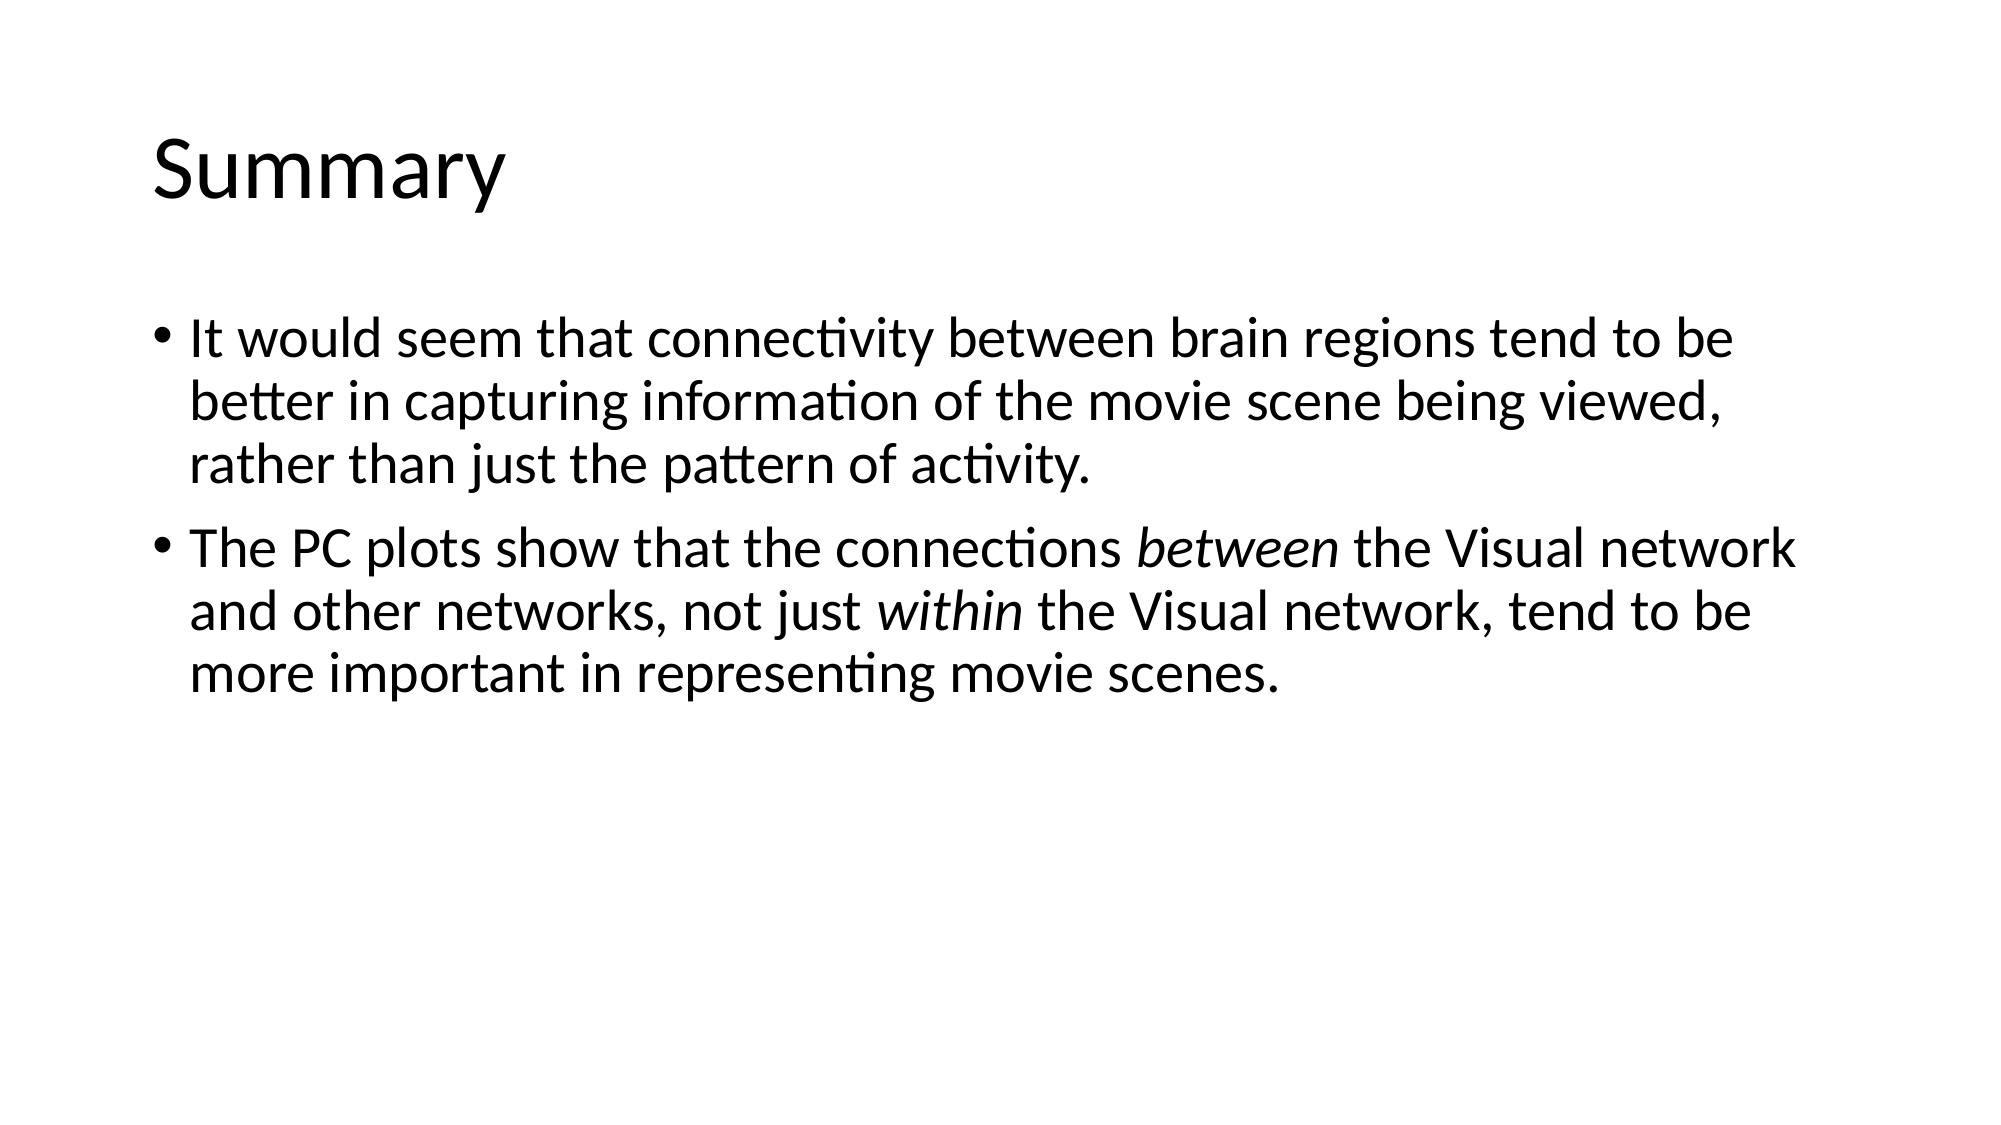

# Summary
It would seem that connectivity between brain regions tend to be better in capturing information of the movie scene being viewed, rather than just the pattern of activity.
The PC plots show that the connections between the Visual network and other networks, not just within the Visual network, tend to be more important in representing movie scenes.